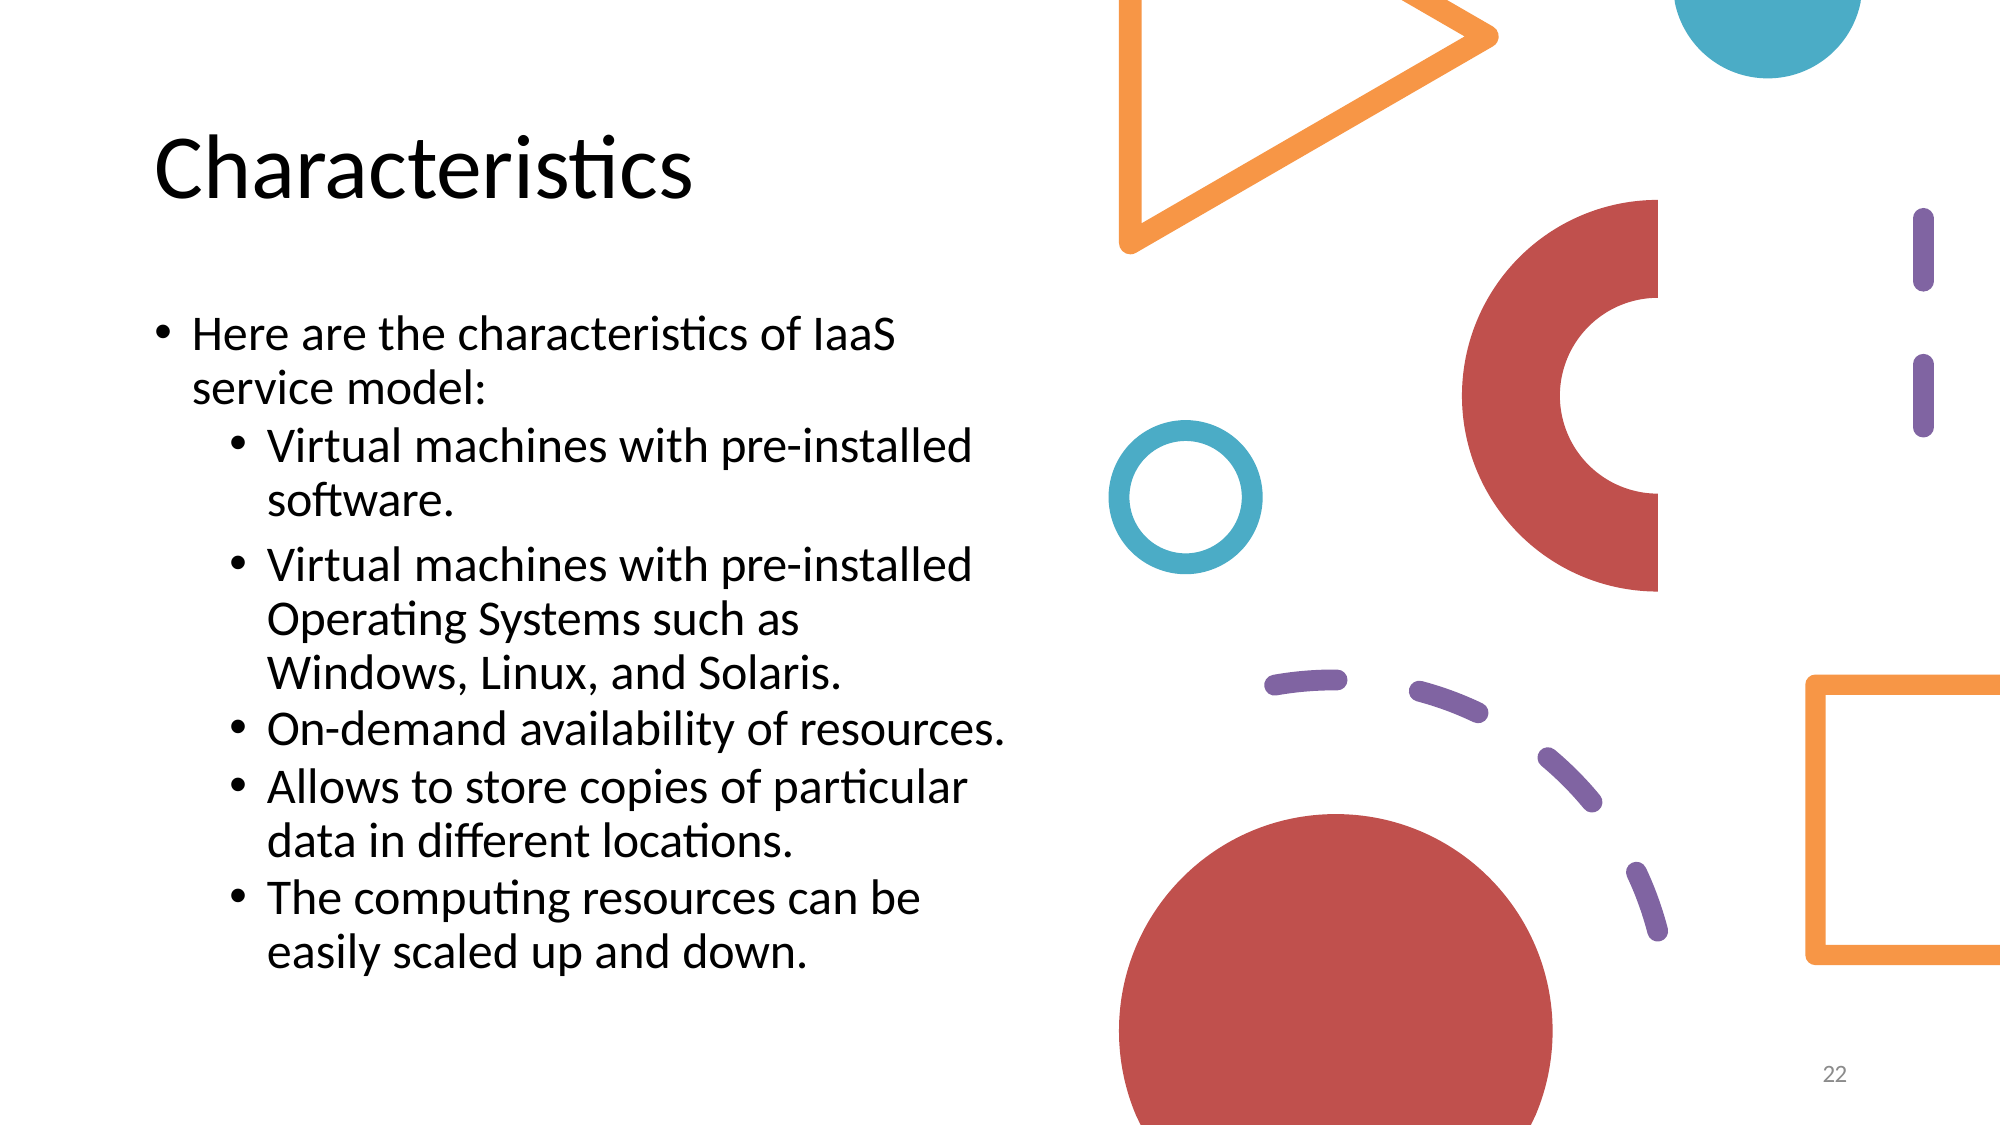

# Characteristics

Here are the characteristics of IaaS service model:
Virtual machines with pre-installed software.
Virtual machines with pre-installed Operating Systems such as 	Windows, Linux, and Solaris.
On-demand availability of resources.
Allows to store copies of particular data in different locations.
The computing resources can be easily scaled up and down.

22